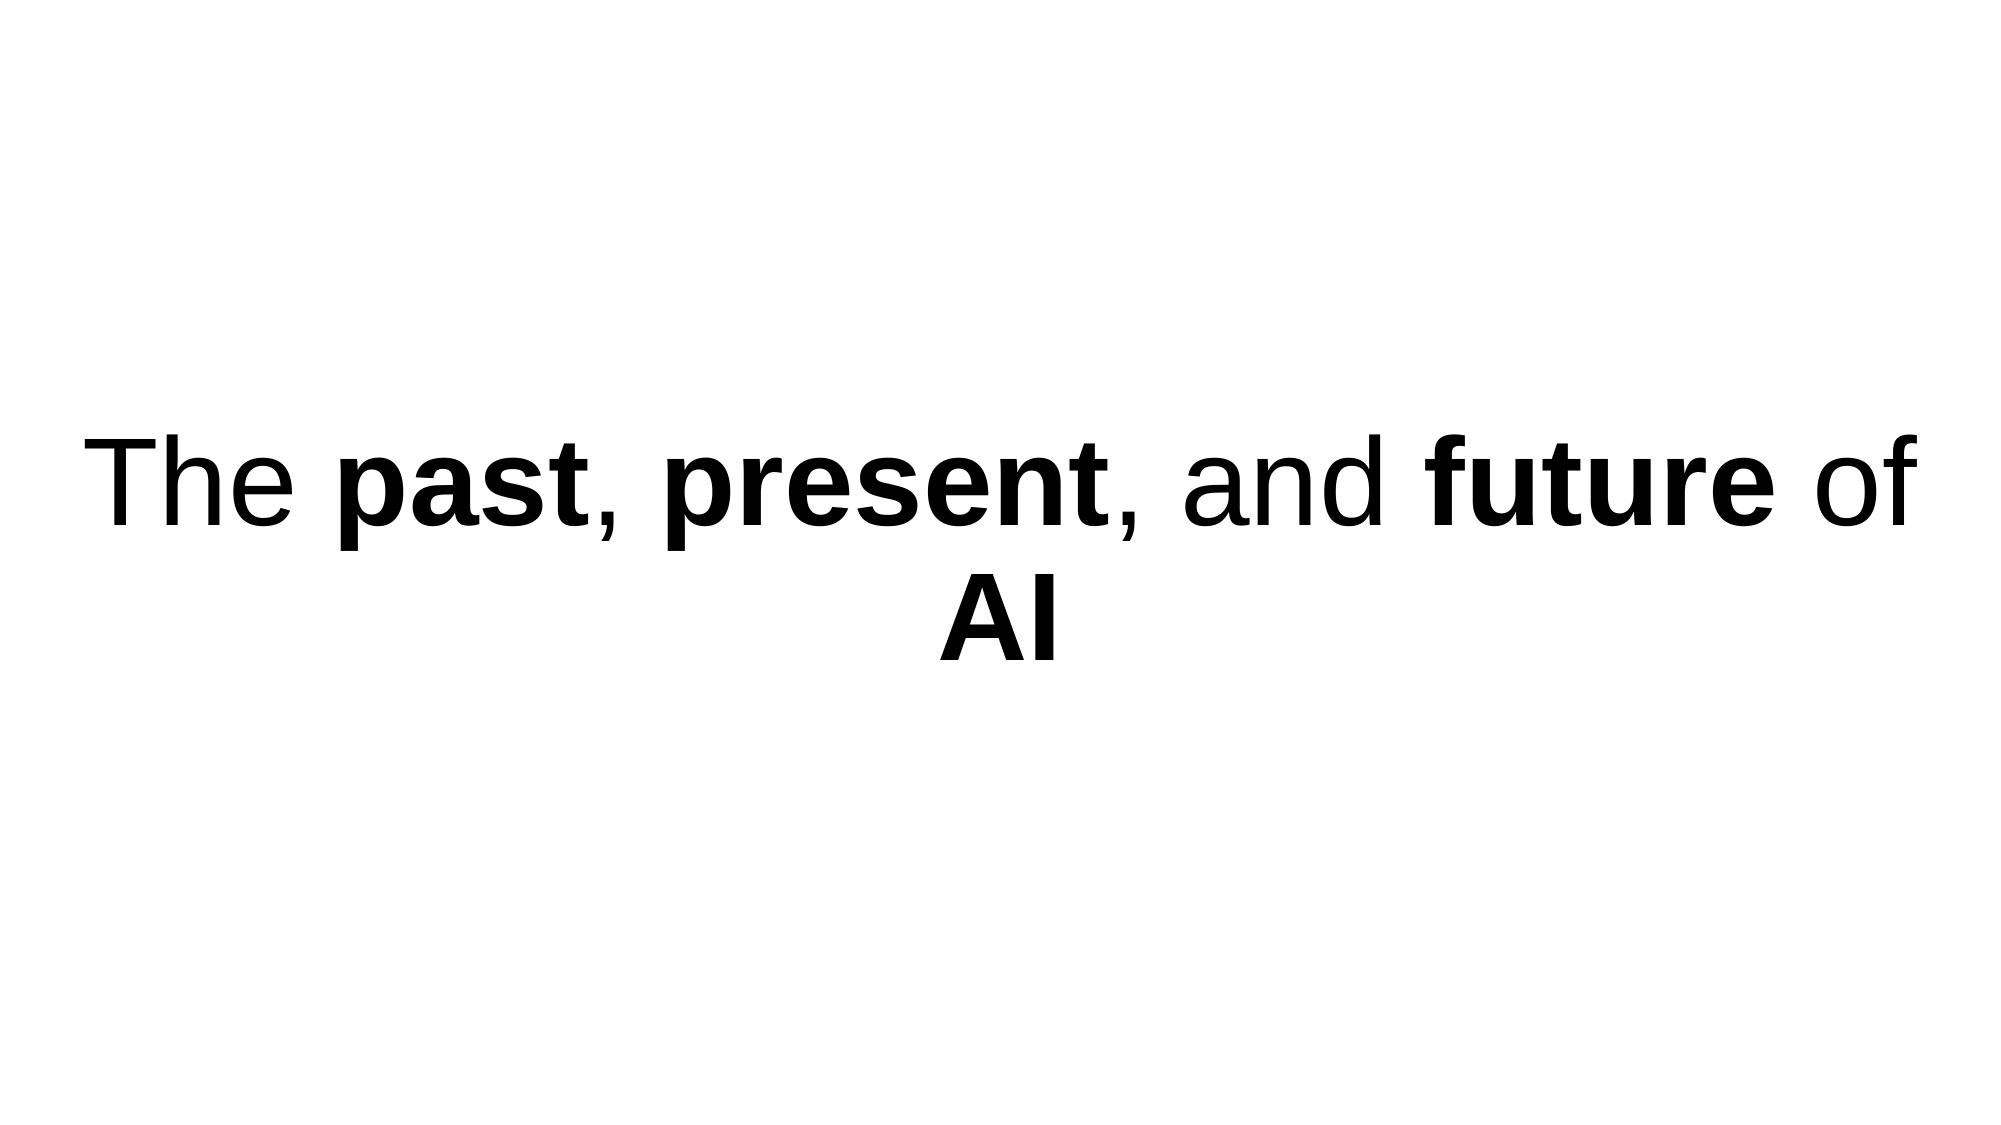

# The past, present, and future of AI